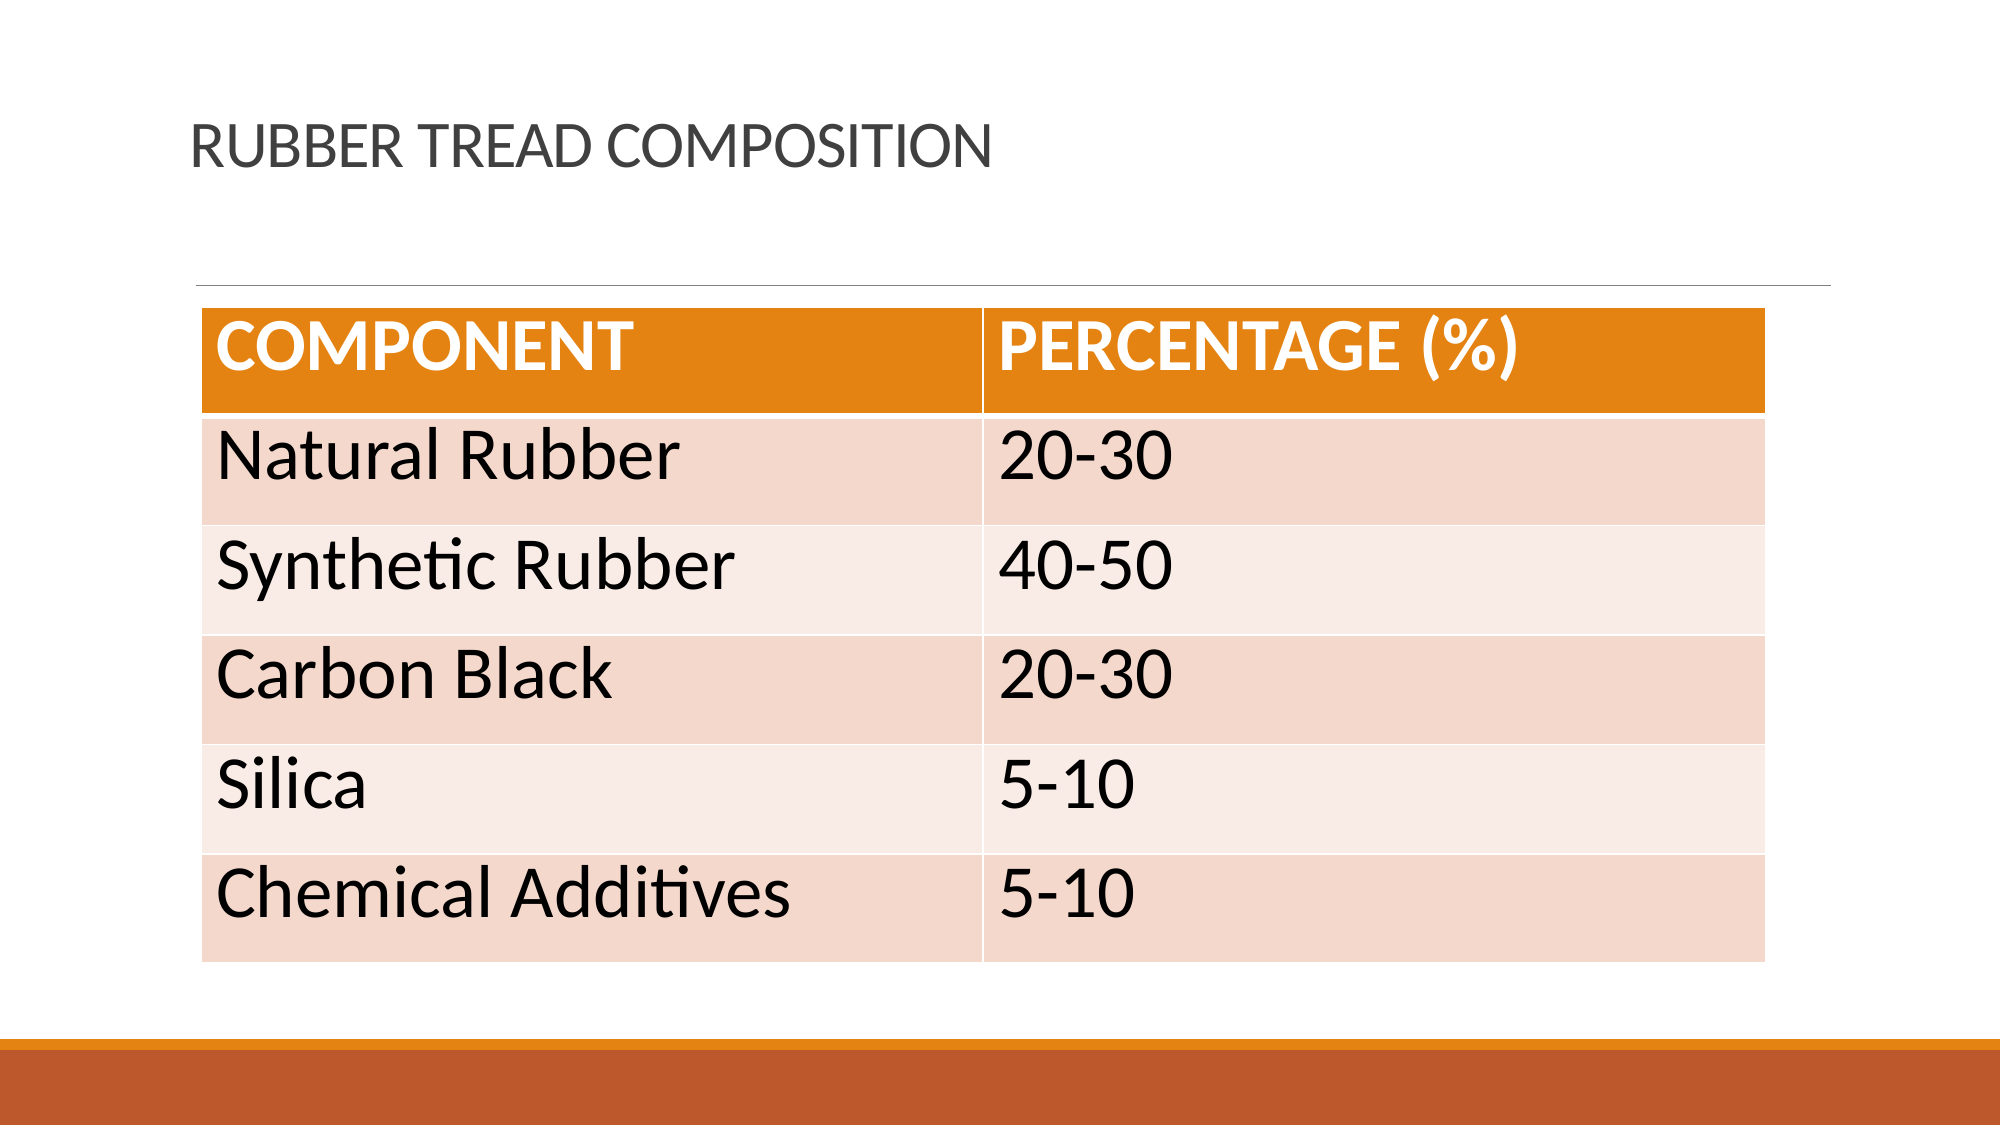

# RUBBER TREAD COMPOSITION
| COMPONENT | PERCENTAGE (%) |
| --- | --- |
| Natural Rubber | 20-30 |
| Synthetic Rubber | 40-50 |
| Carbon Black | 20-30 |
| Silica | 5-10 |
| Chemical Additives | 5-10 |